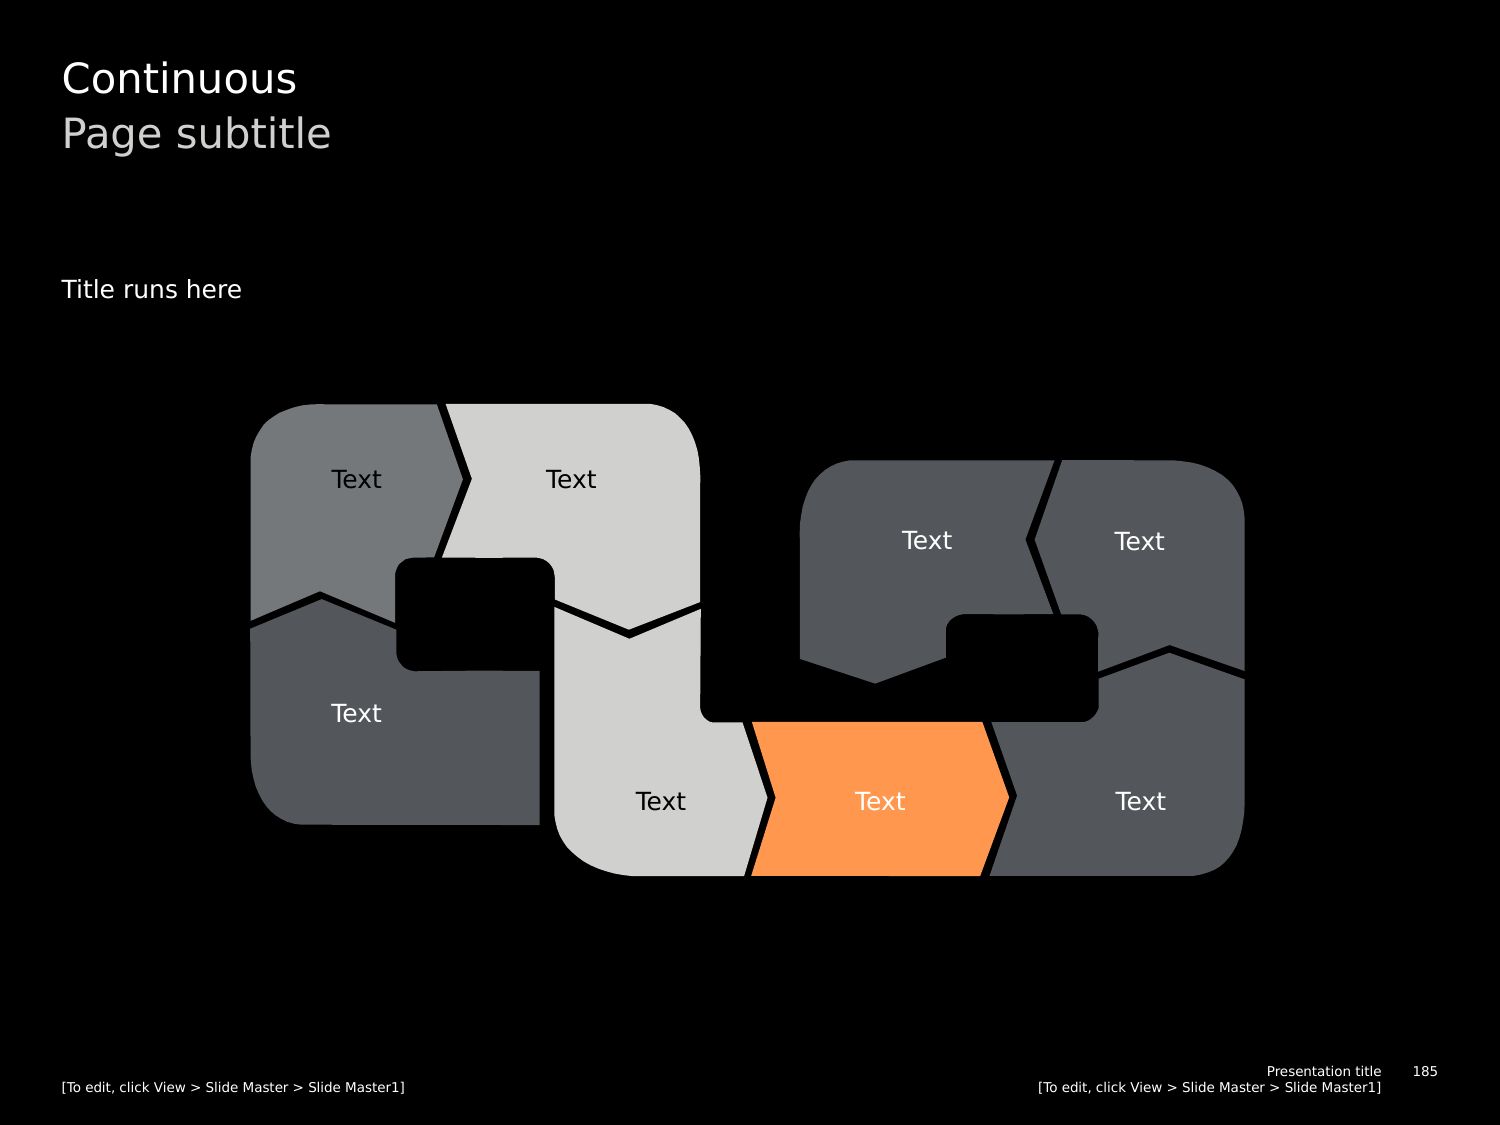

# Continuous
Page subtitle
Title runs here
Text
Text
Text
Text
Text
Text
Text
Text